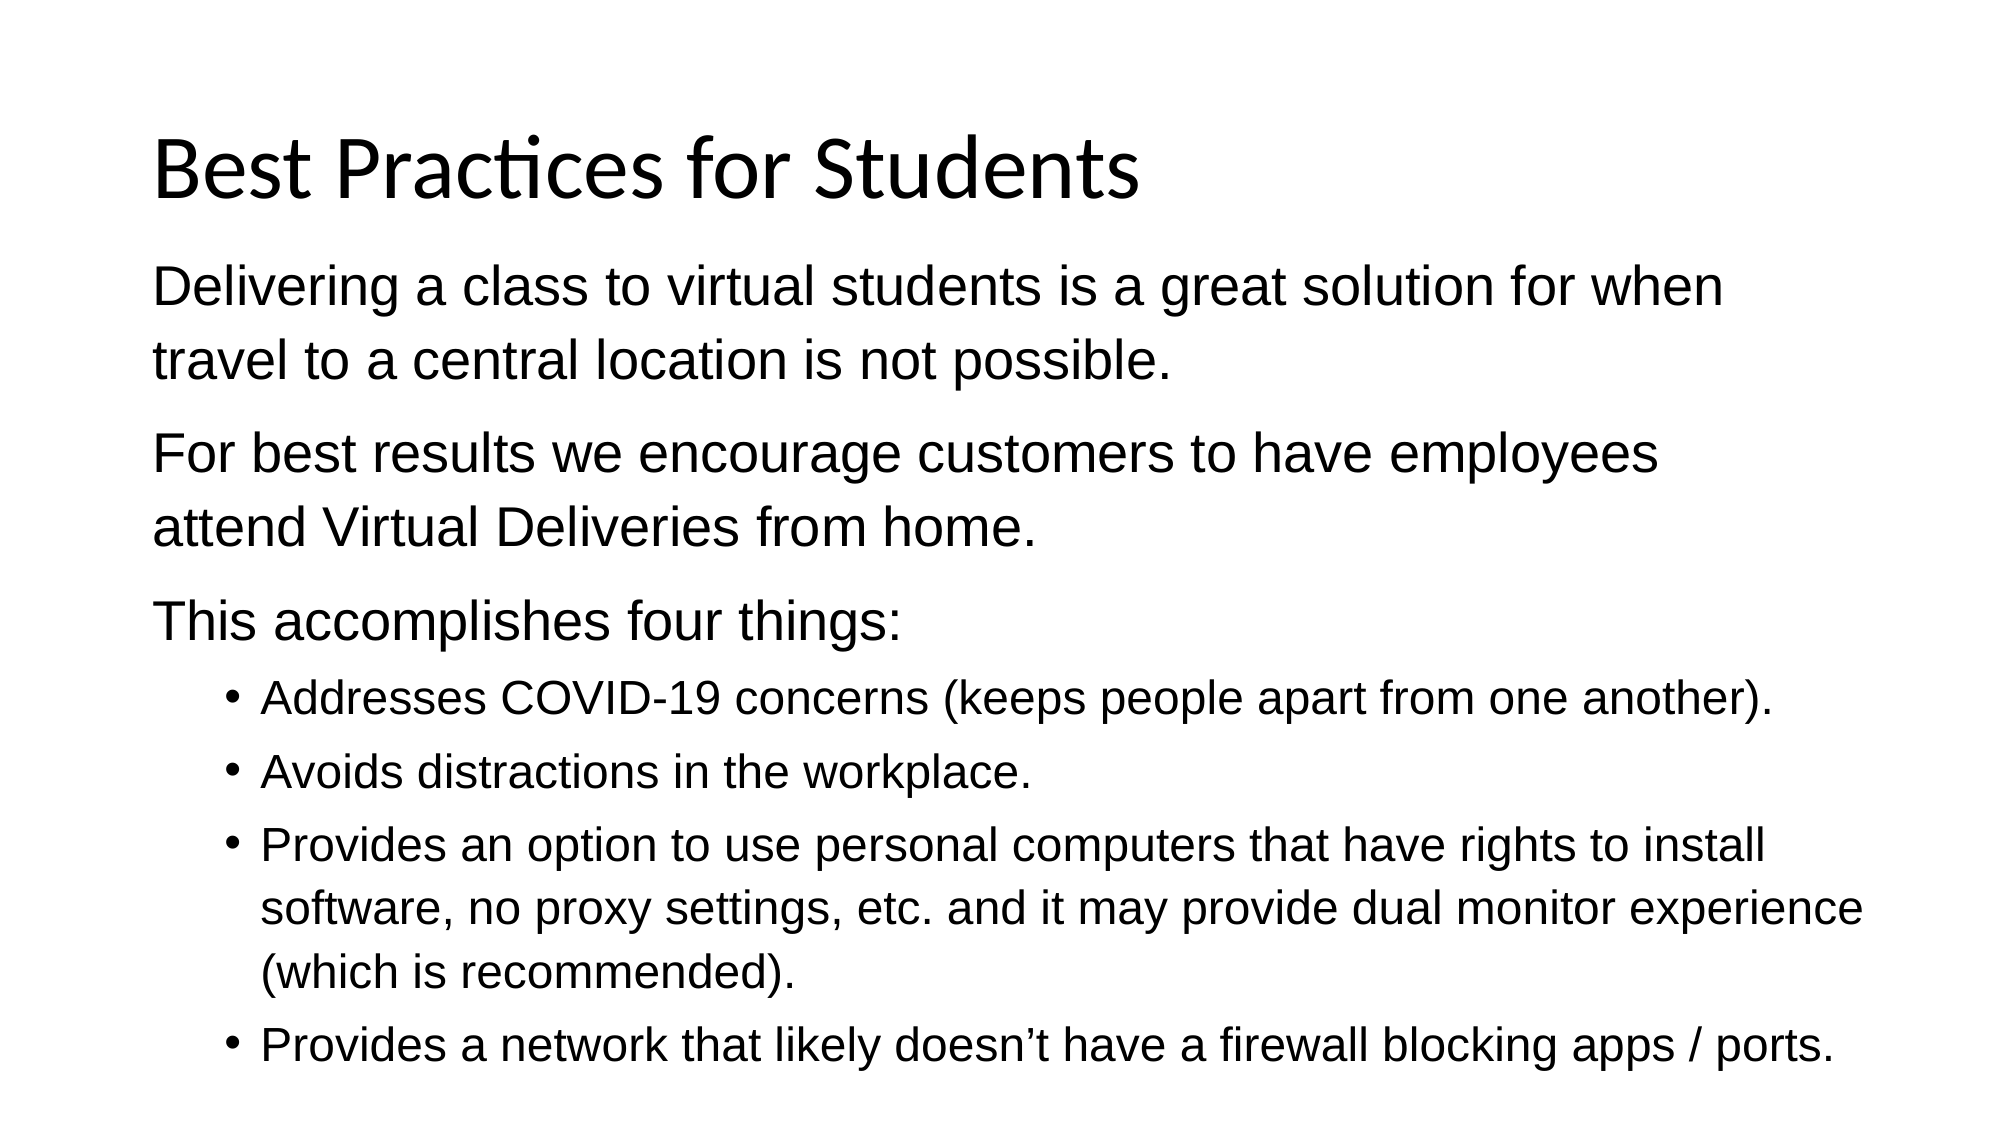

# Best Practices for Students
Delivering a class to virtual students is a great solution for when travel to a central location is not possible.
For best results we encourage customers to have employees attend Virtual Deliveries from home.
This accomplishes four things:
Addresses COVID-19 concerns (keeps people apart from one another).
Avoids distractions in the workplace.
Provides an option to use personal computers that have rights to install software, no proxy settings, etc. and it may provide dual monitor experience (which is recommended).
Provides a network that likely doesn’t have a firewall blocking apps / ports.